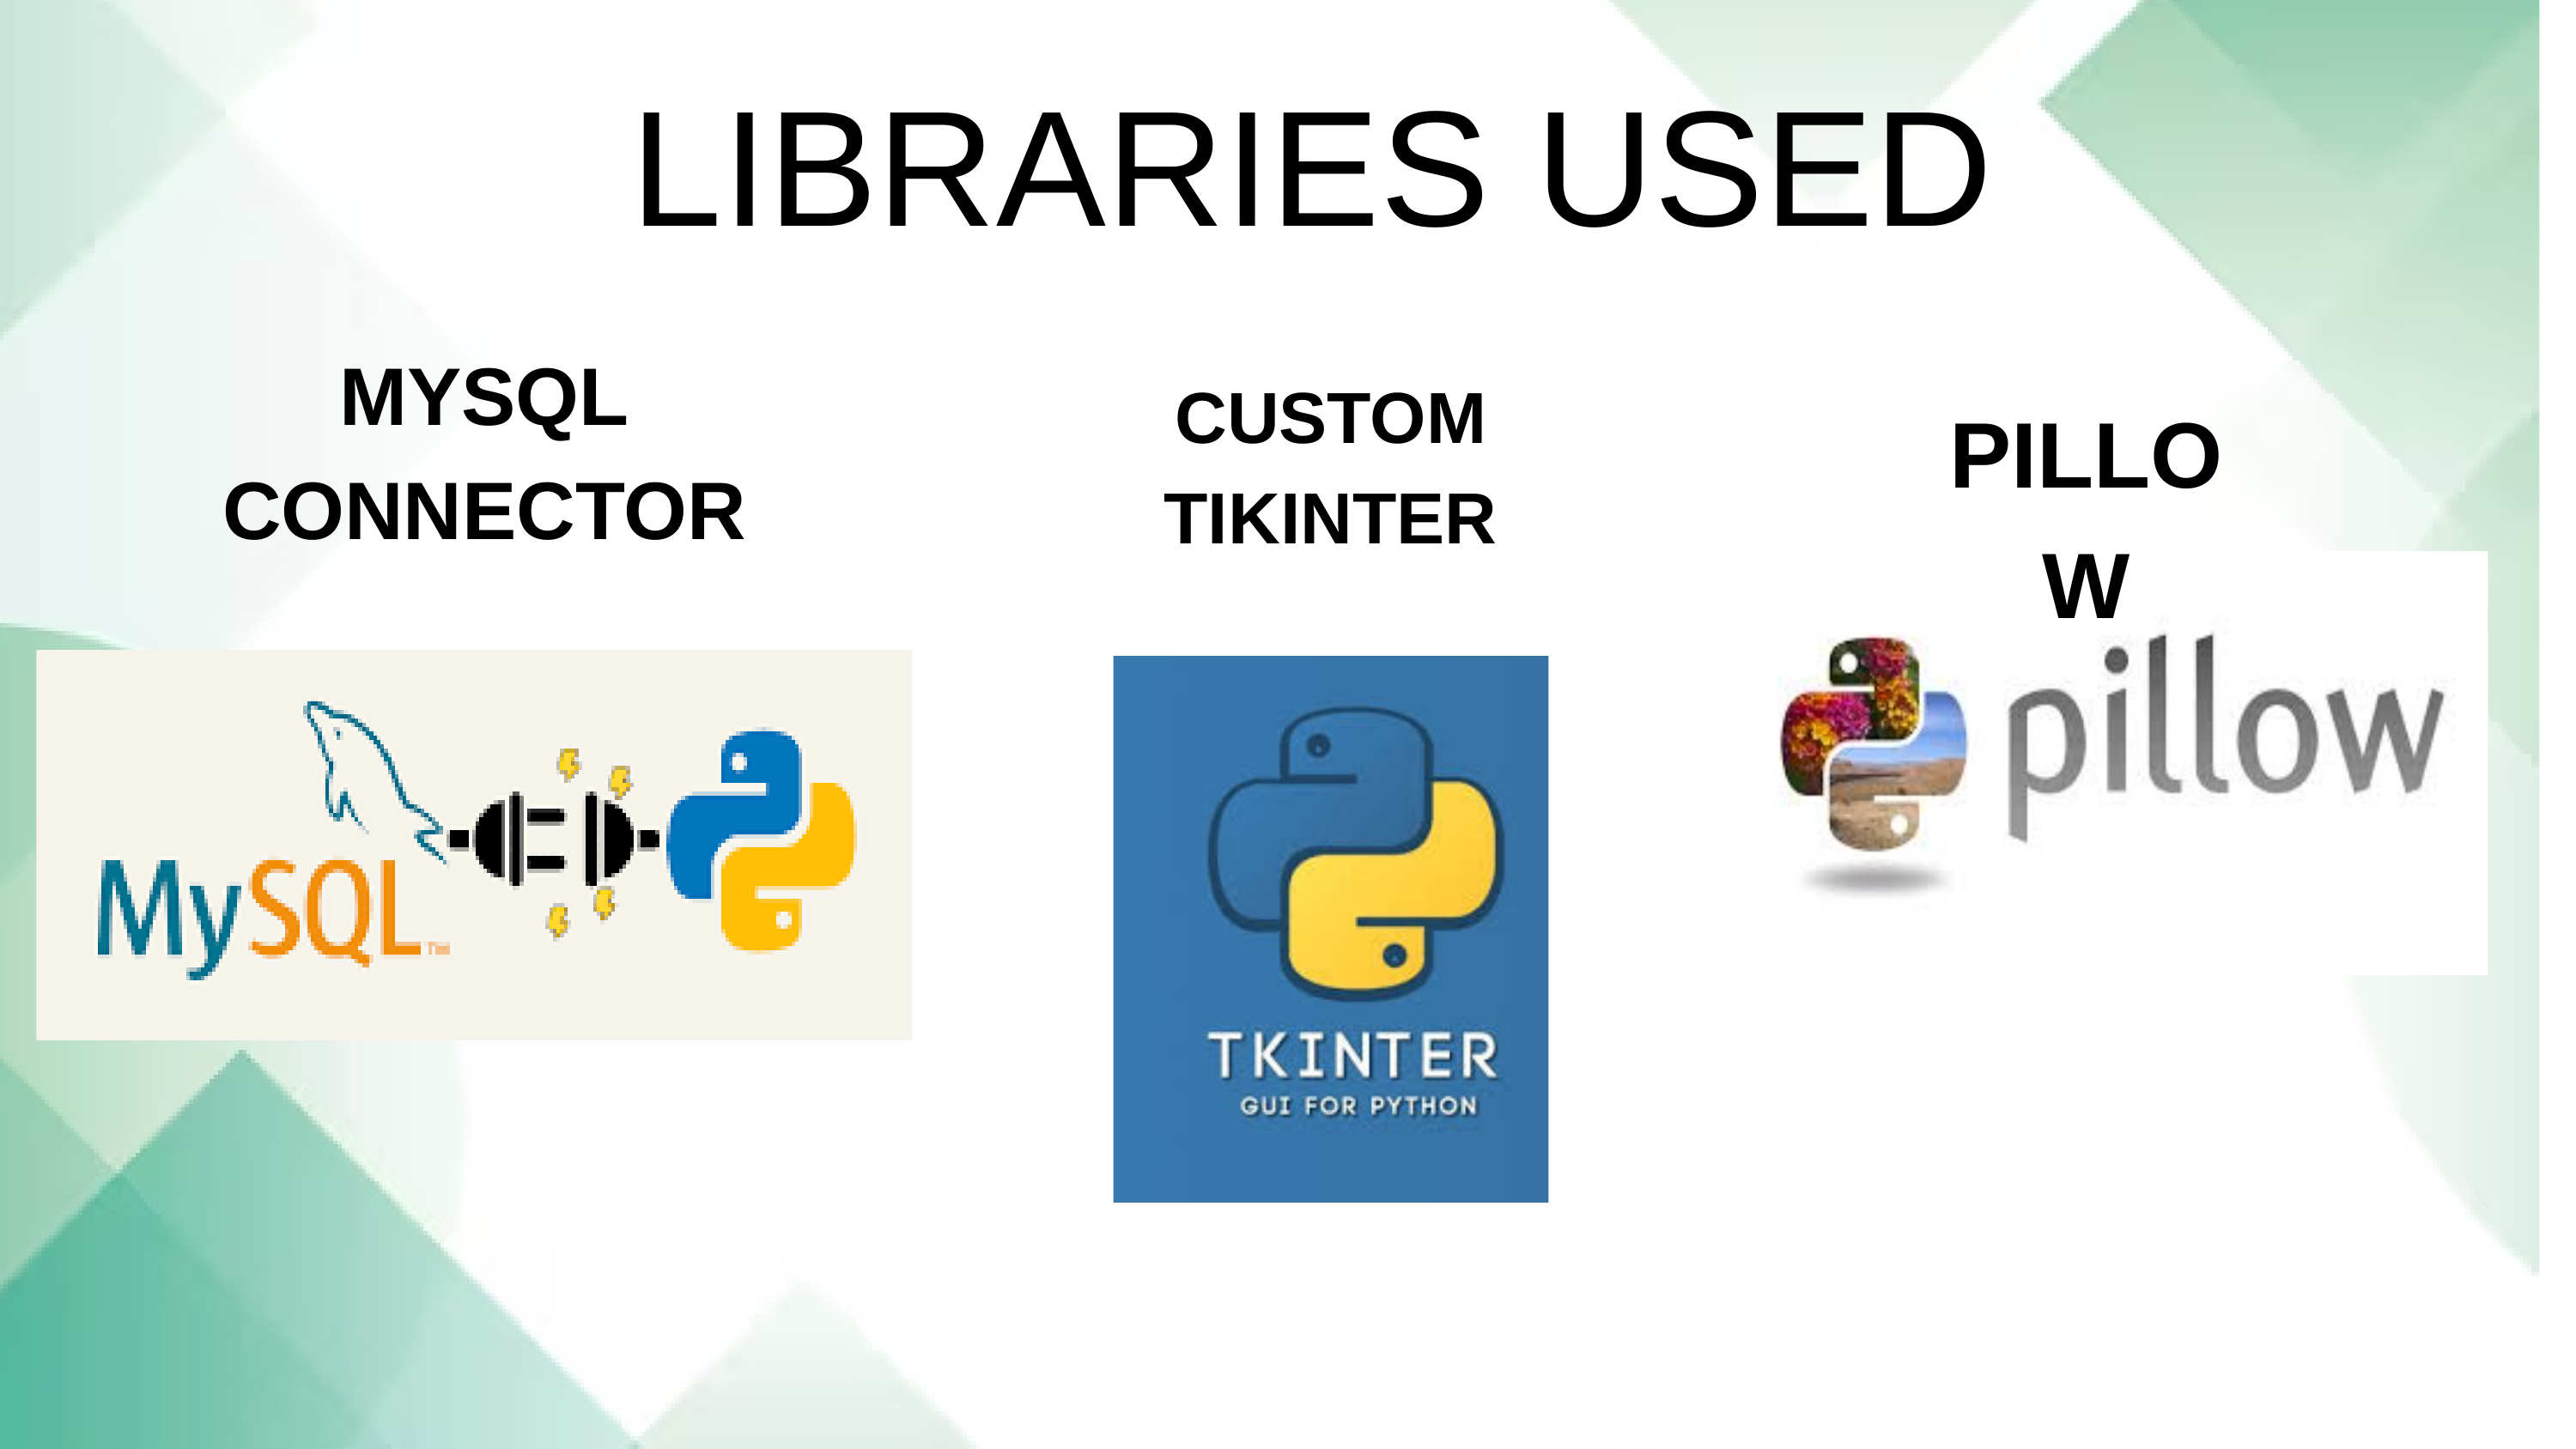

LIBRARIES USED
MYSQL
CONNECTOR
CUSTOM TIKINTER
PILLOW